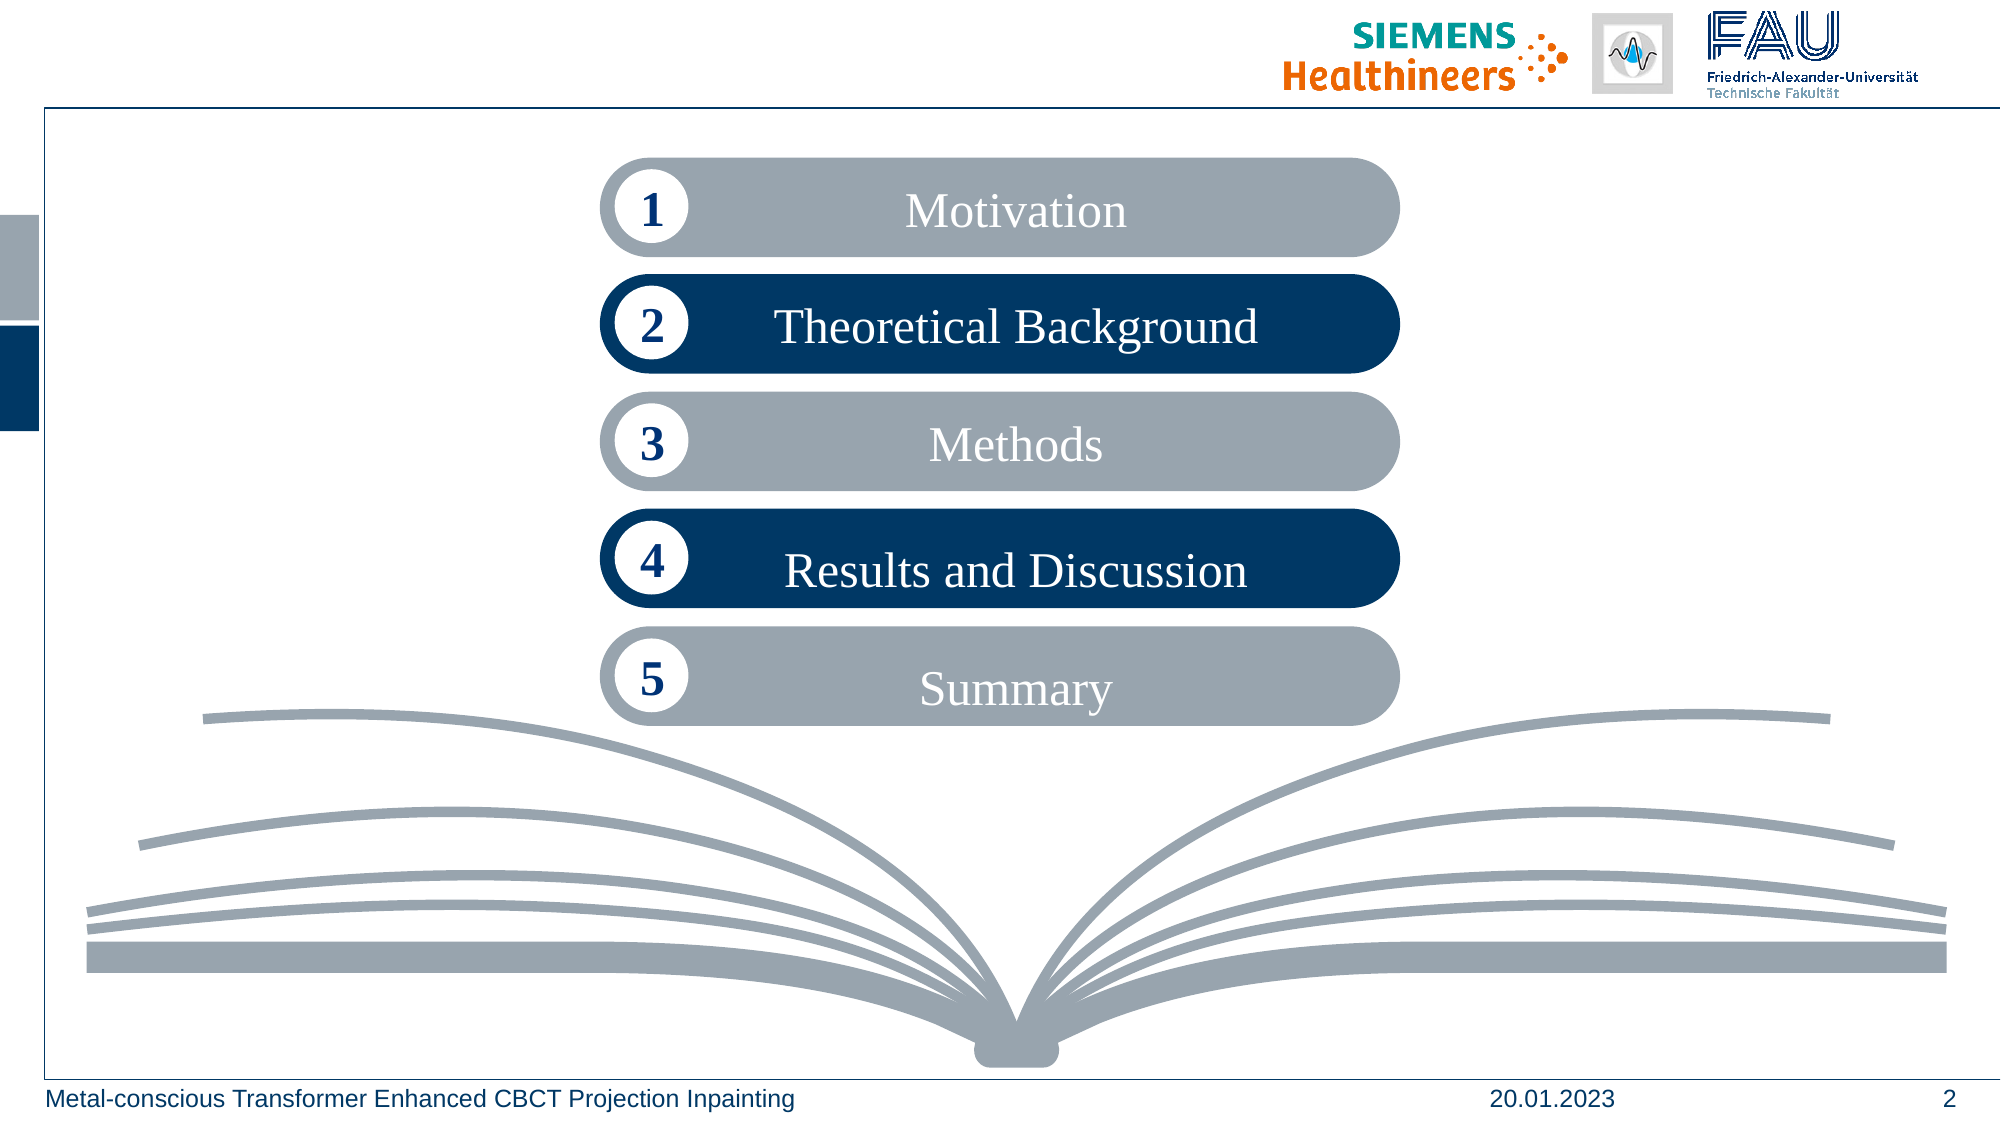

Motivation
1
Theoretical Background
2
Methods
3
Results and Discussion
4
Summary
5

20.01.2023
2
Metal-conscious Transformer Enhanced CBCT Projection Inpainting